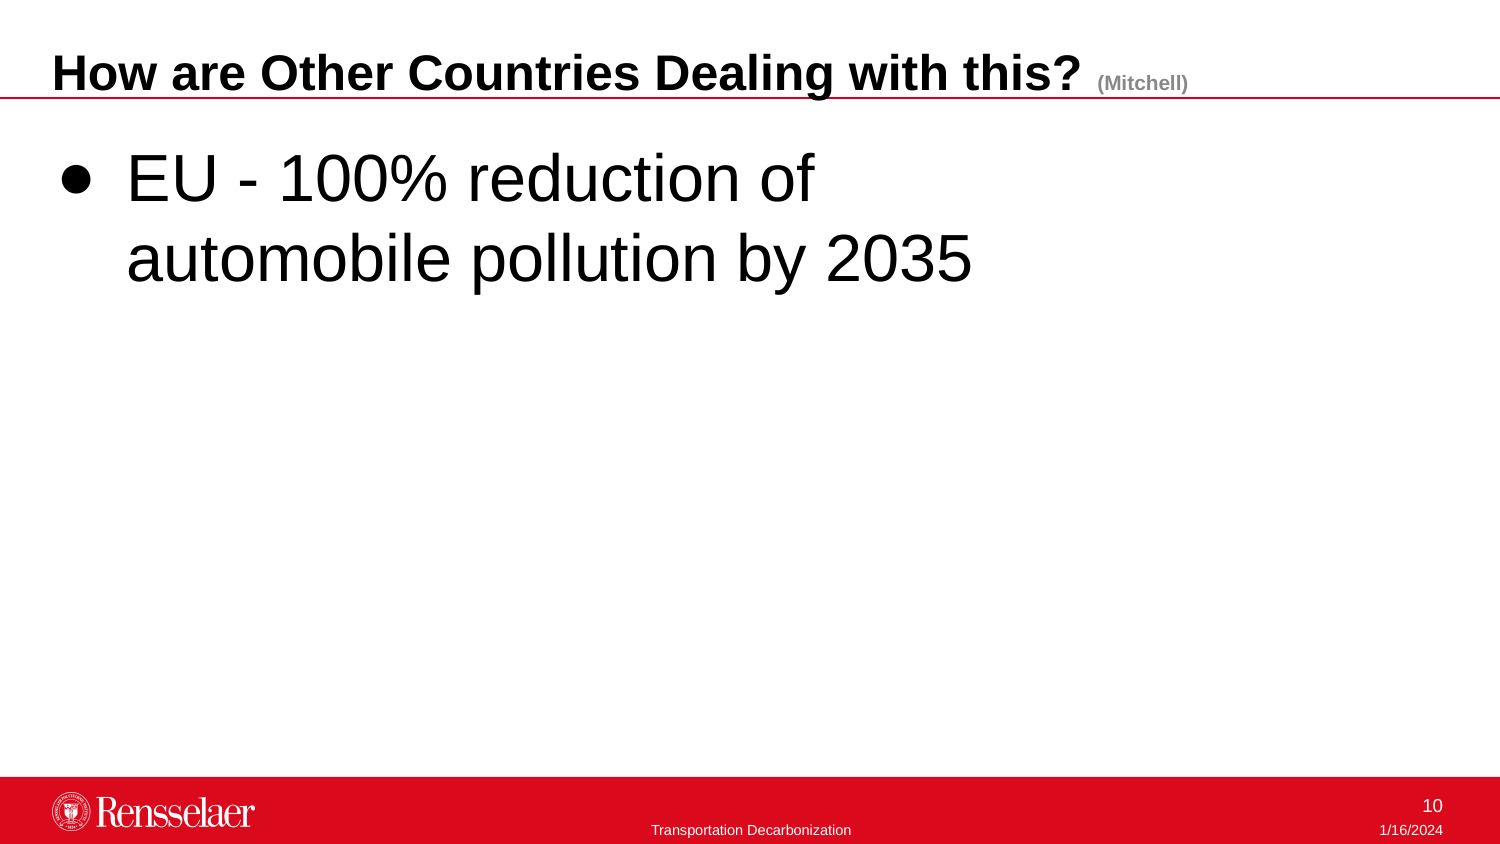

How are Other Countries Dealing with this? (Mitchell)
EU - 100% reduction of automobile pollution by 2035